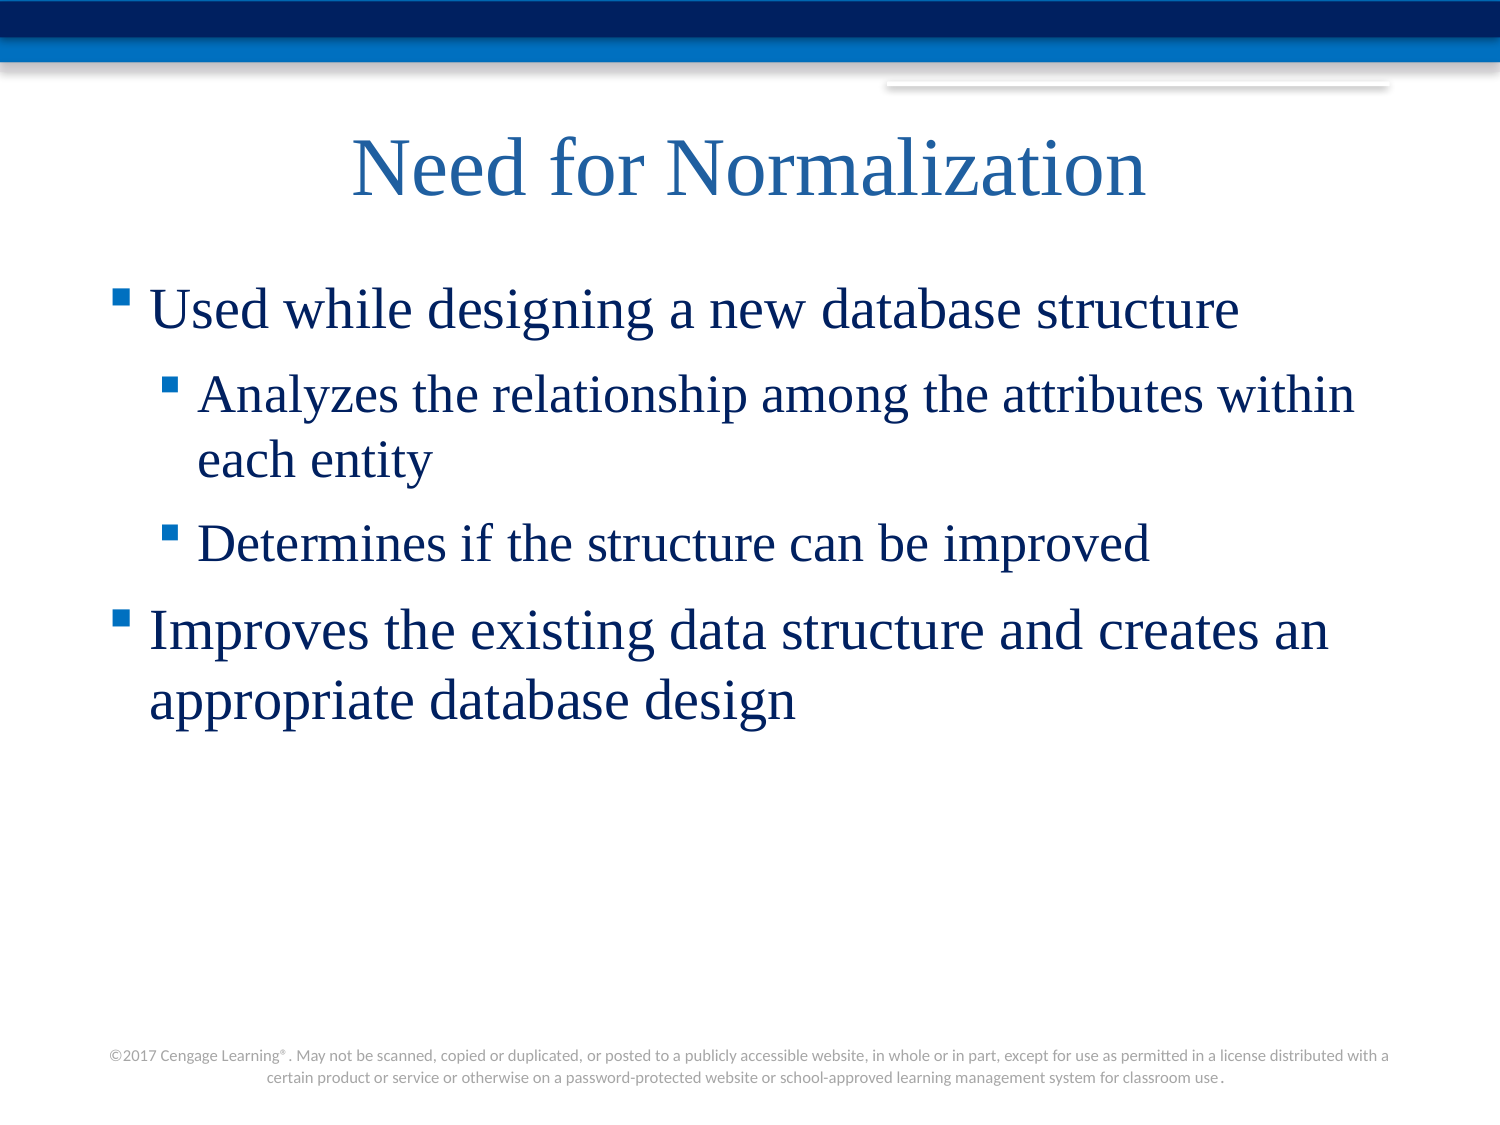

# Need for Normalization
Used while designing a new database structure
Analyzes the relationship among the attributes within each entity
Determines if the structure can be improved
Improves the existing data structure and creates an appropriate database design